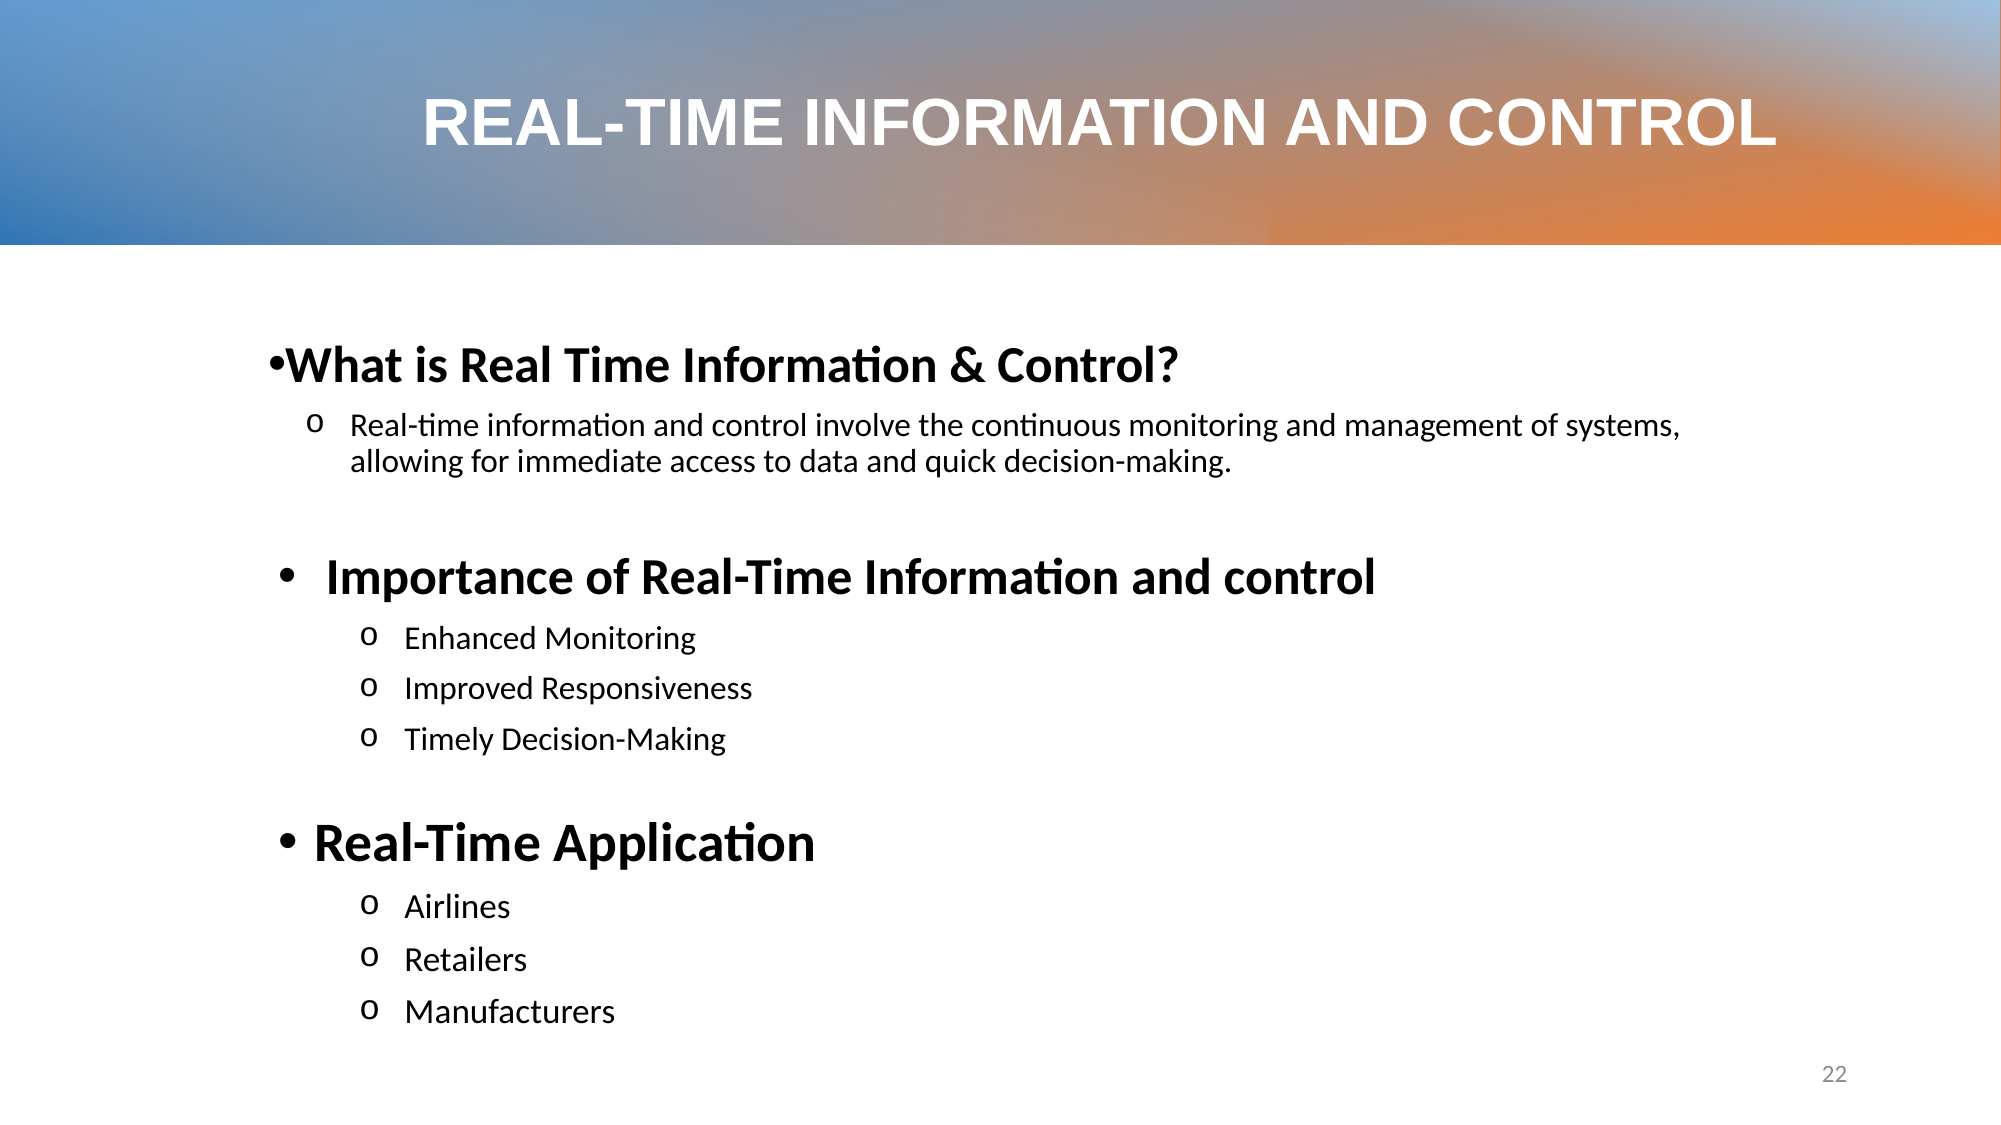

REAL-TIME INFORMATION AND CONTROL

What is Real Time Information & Control?
Real-time information and control involve the continuous monitoring and management of systems, allowing for immediate access to data and quick decision-making.

 Importance of Real-Time Information and control
Enhanced Monitoring
Improved Responsiveness
Timely Decision-Making

Real-Time Application
Airlines
Retailers
Manufacturers

22